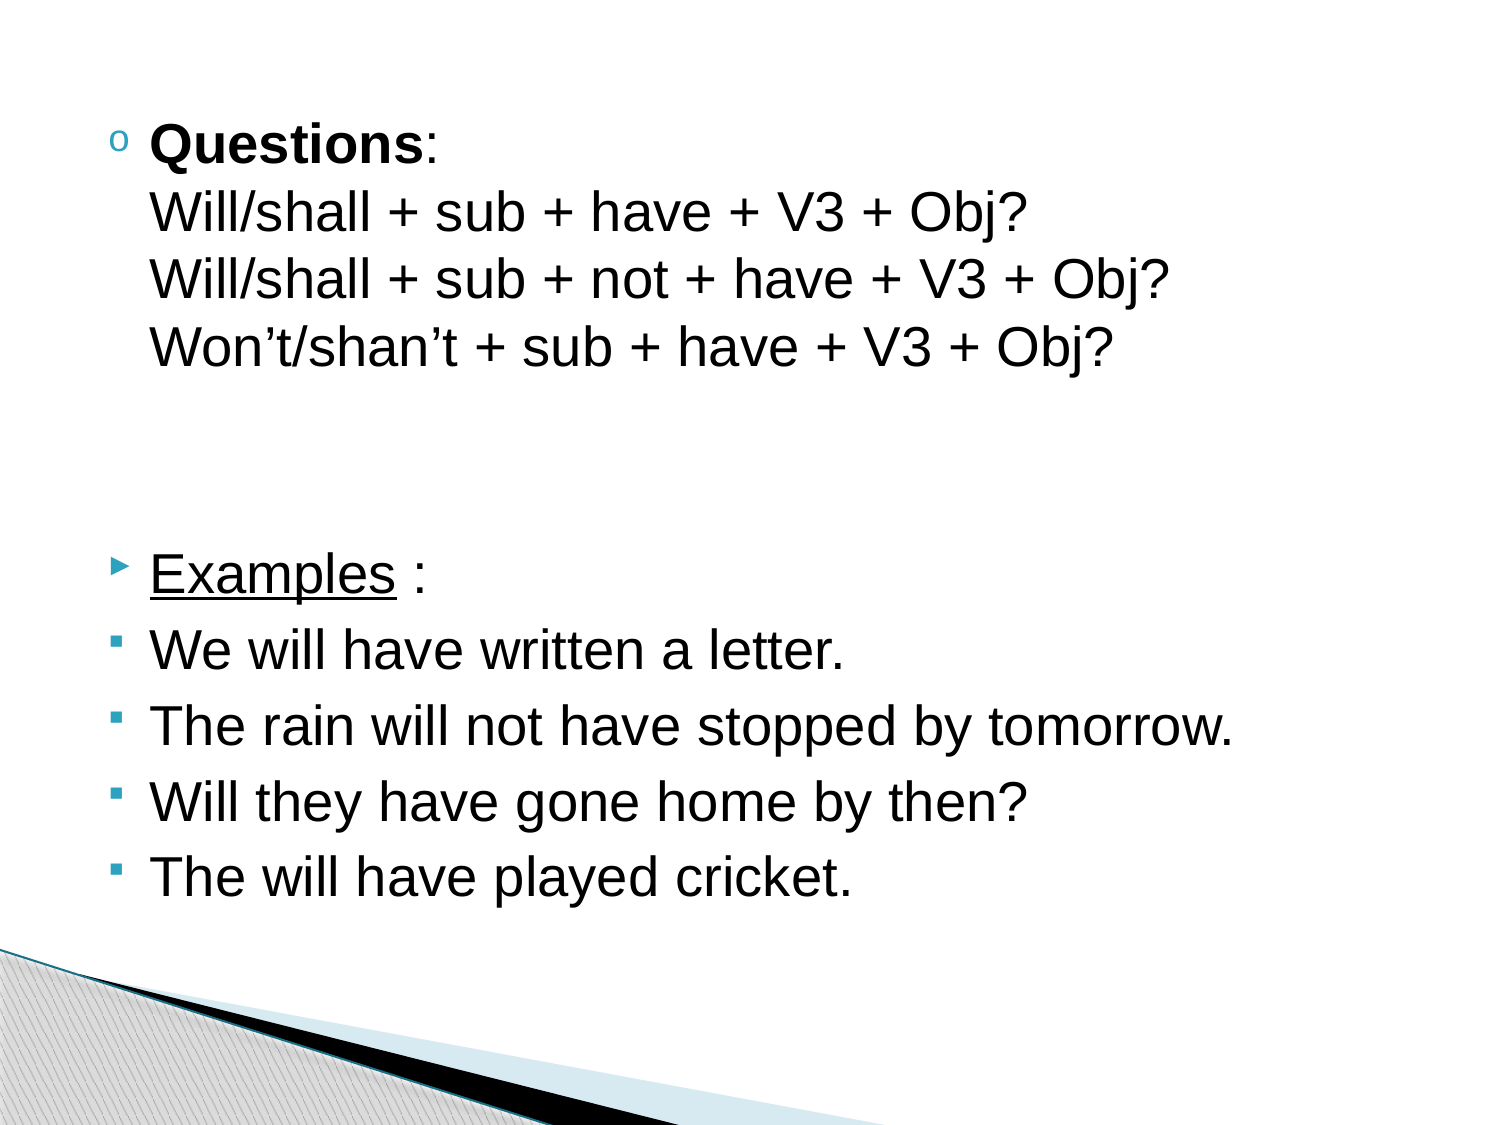

Questions:
Will/shall + sub + have + V3 + Obj?
Will/shall + sub + not + have + V3 + Obj?
Won’t/shan’t + sub + have + V3 + Obj?

Examples :
We will have written a letter.
The rain will not have stopped by tomorrow.
Will they have gone home by then?
The will have played cricket.